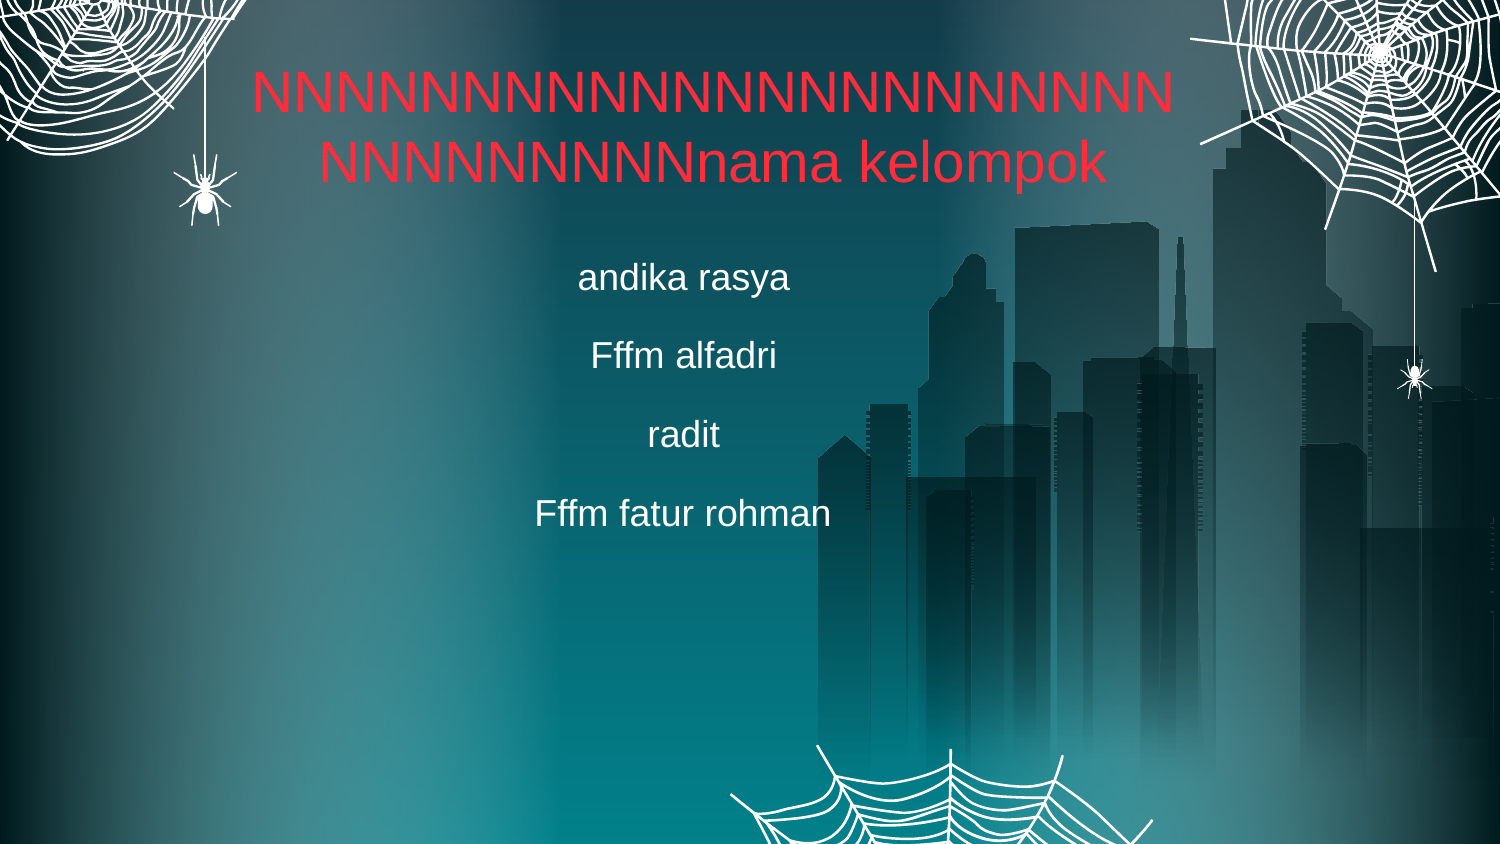

# NNNNNNNNNNNNNNNNNNNNNNNNNNNNNNNnama kelompok
andika rasya
Fffm alfadri

radit
Fffm fatur rohman